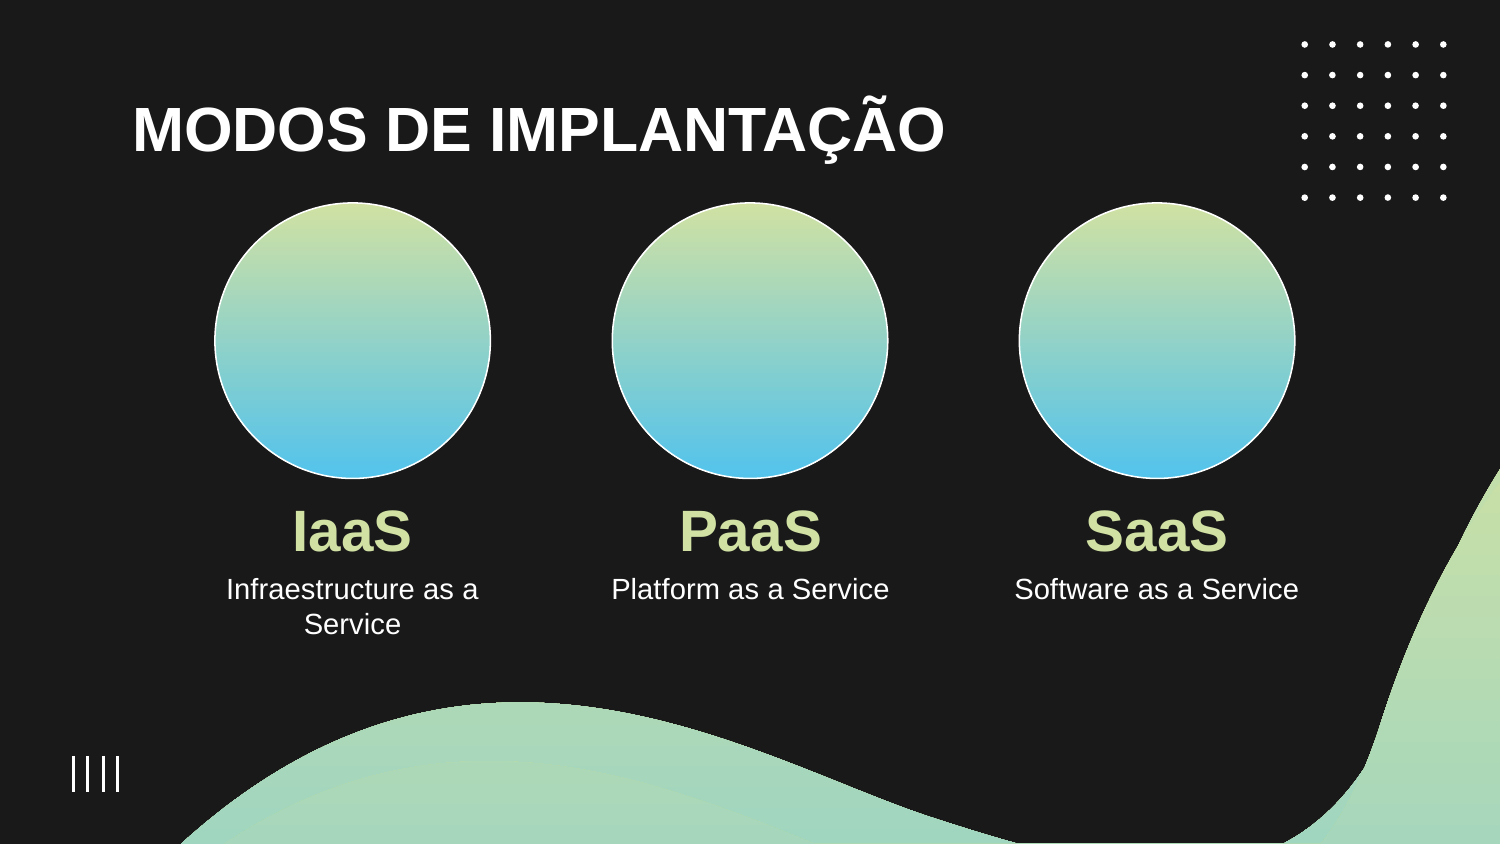

# MODOS DE IMPLANTAÇÃO

IaaS
PaaS
SaaS
Infraestructure as a Service
Platform as a Service
Software as a Service